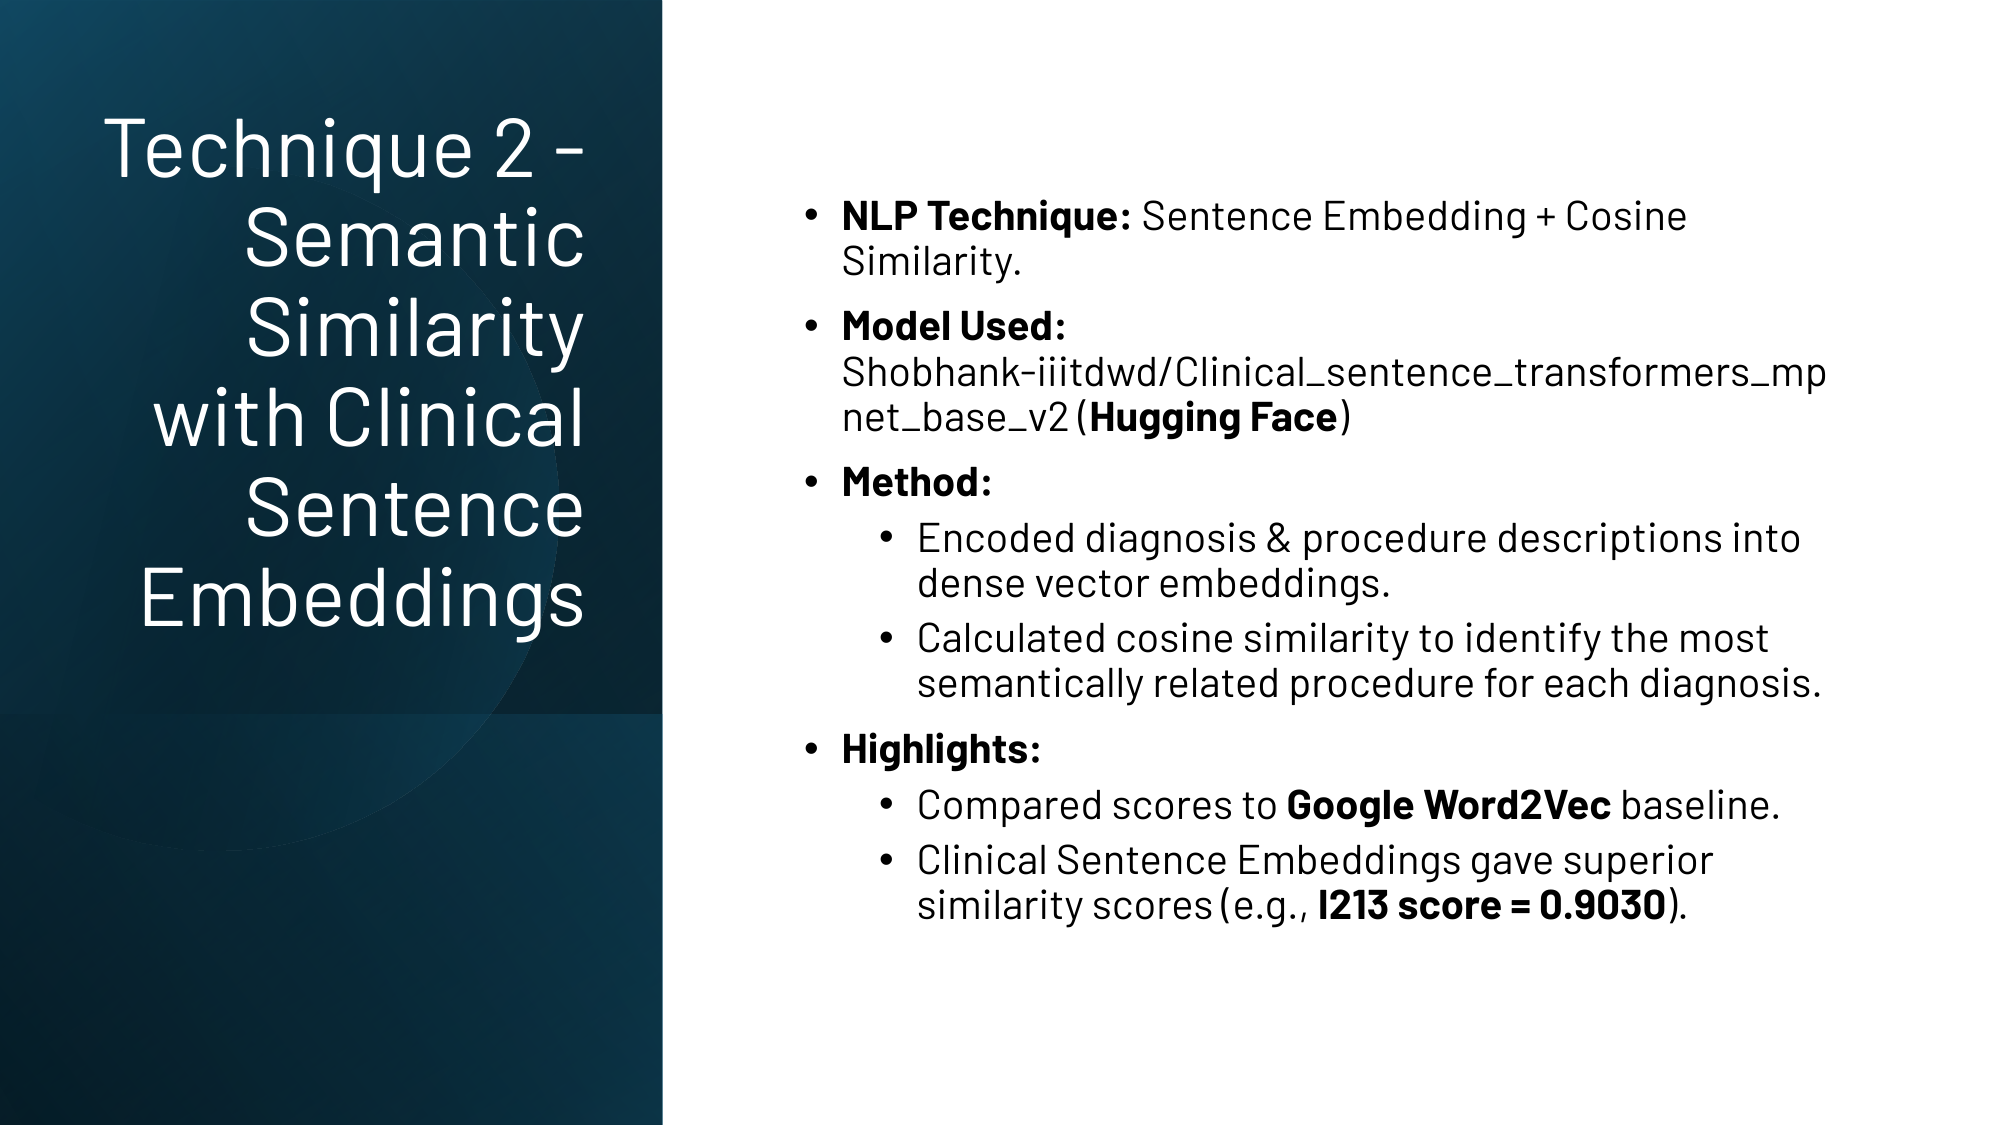

# Technique 2 - Semantic Similarity with Clinical Sentence Embeddings
NLP Technique: Sentence Embedding + Cosine Similarity.
Model Used: Shobhank-iiitdwd/Clinical_sentence_transformers_mpnet_base_v2 (Hugging Face)
Method:
Encoded diagnosis & procedure descriptions into dense vector embeddings.
Calculated cosine similarity to identify the most semantically related procedure for each diagnosis.
Highlights:
Compared scores to Google Word2Vec baseline.
Clinical Sentence Embeddings gave superior similarity scores (e.g., I213 score = 0.9030).